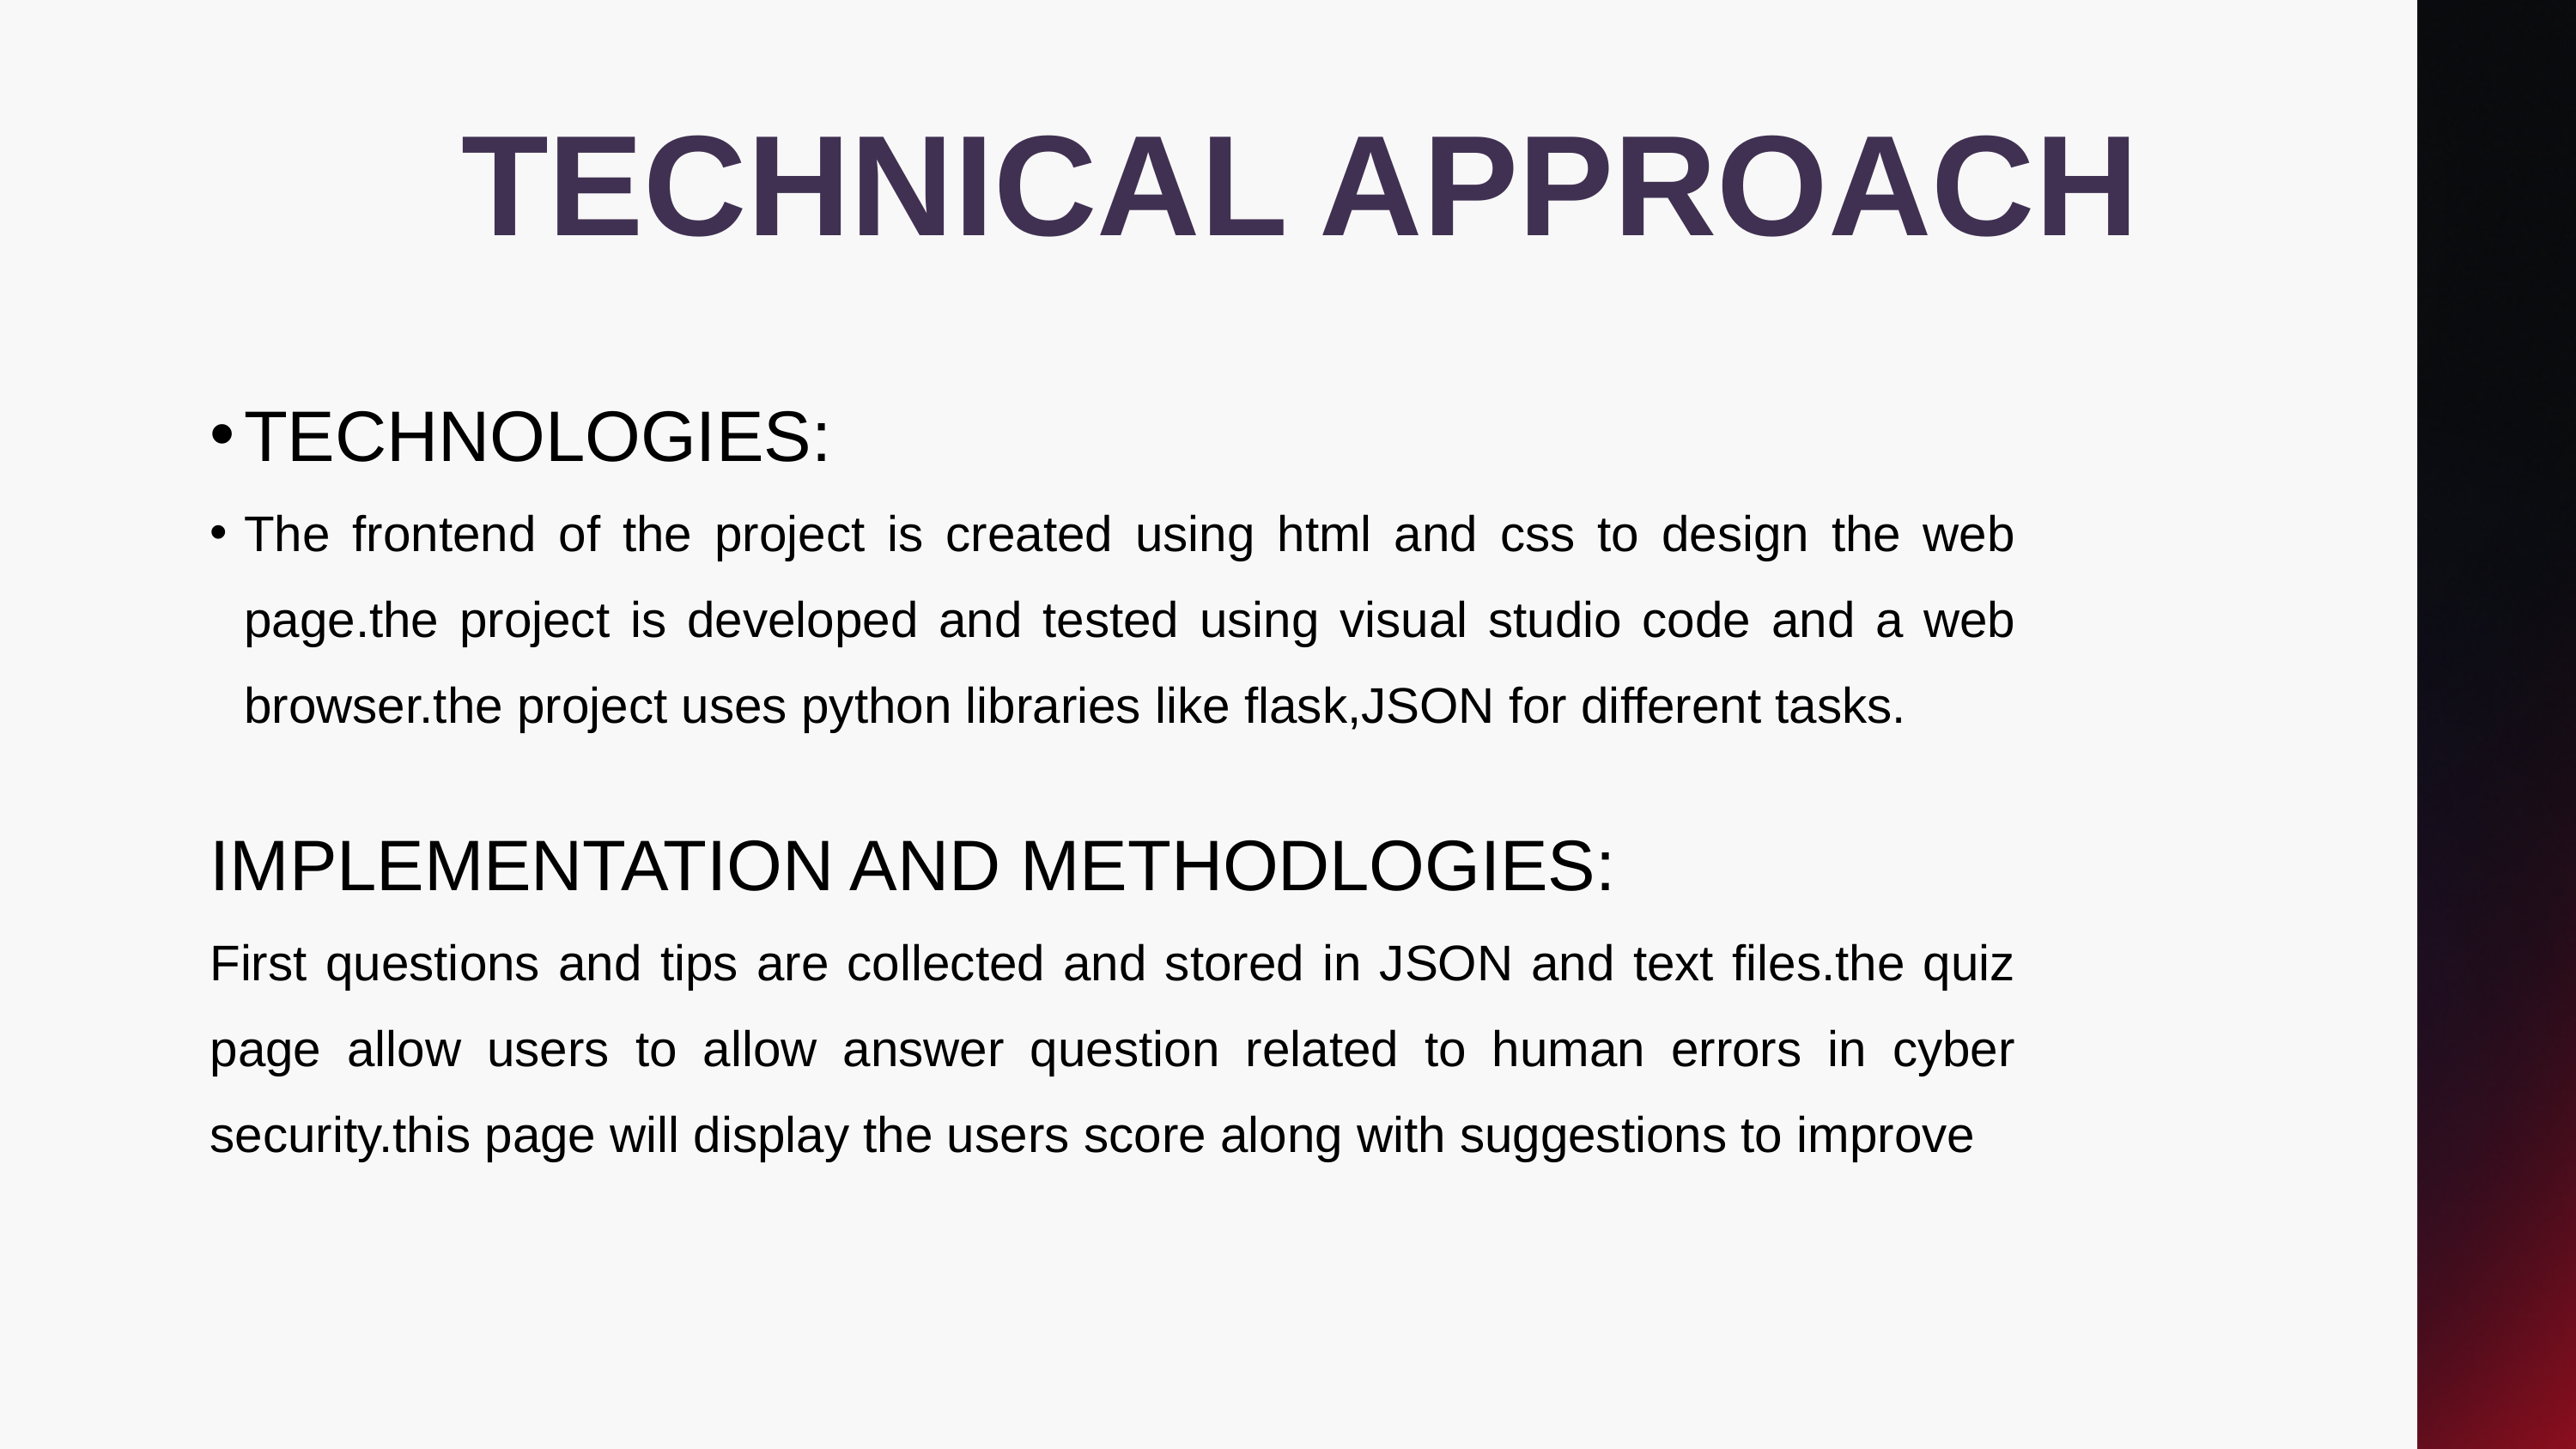

re

TECHNICAL APPROACH

TECHNOLOGIES:
The frontend of the project is created using html and css to design the web page.the project is developed and tested using visual studio code and a web browser.the project uses python libraries like flask,JSON for different tasks.

IMPLEMENTATION AND METHODLOGIES:
First questions and tips are collected and stored in JSON and text files.the quiz page allow users to allow answer question related to human errors in cyber security.this page will display the users score along with suggestions to improve